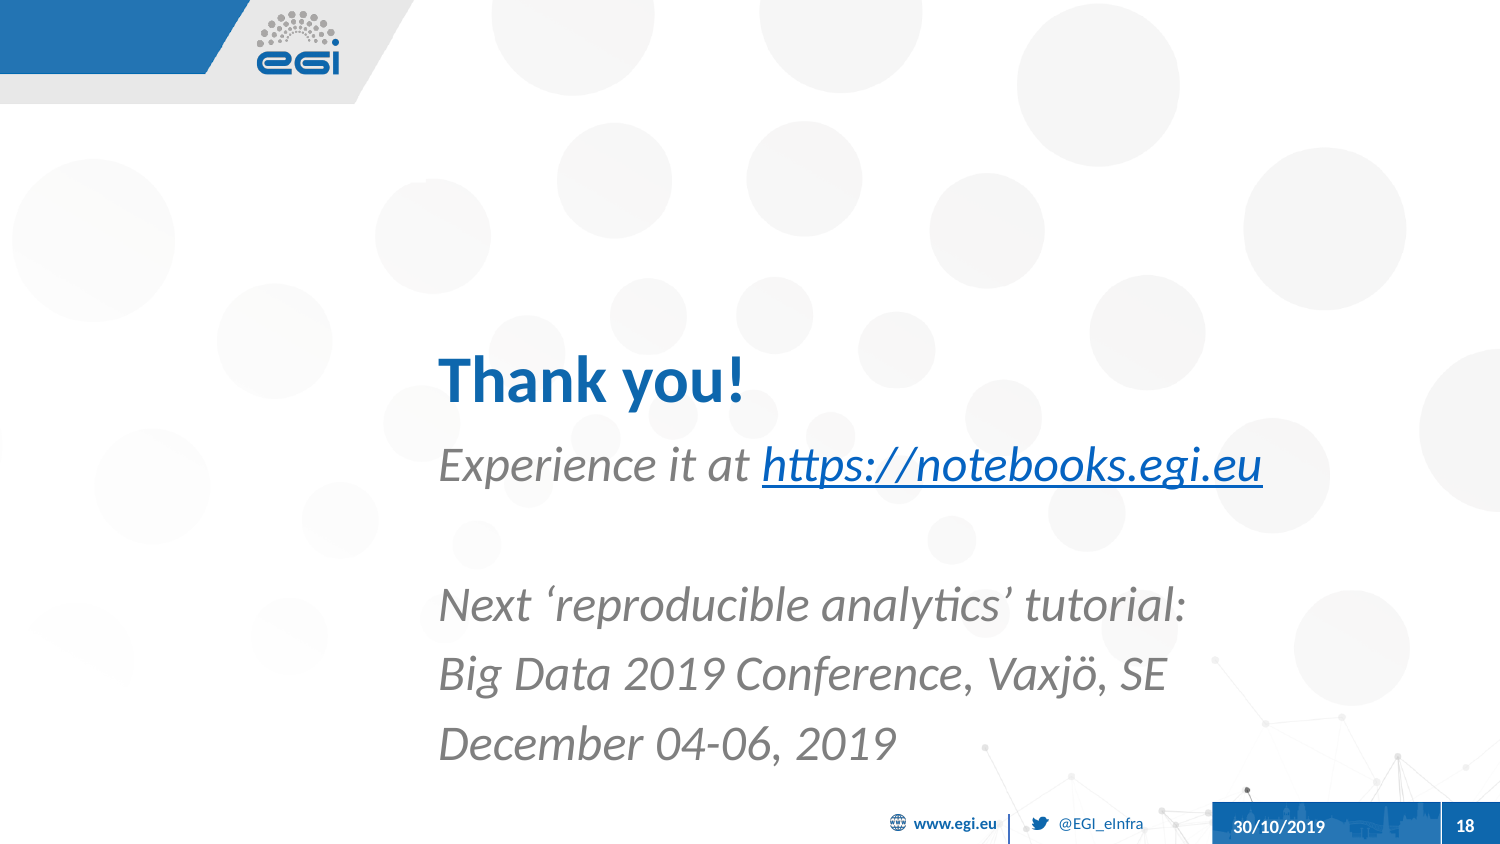

# Thank you!
Experience it at https://notebooks.egi.eu

Next ‘reproducible analytics’ tutorial:
Big Data 2019 Conference, Vaxjö, SE
December 04-06, 2019